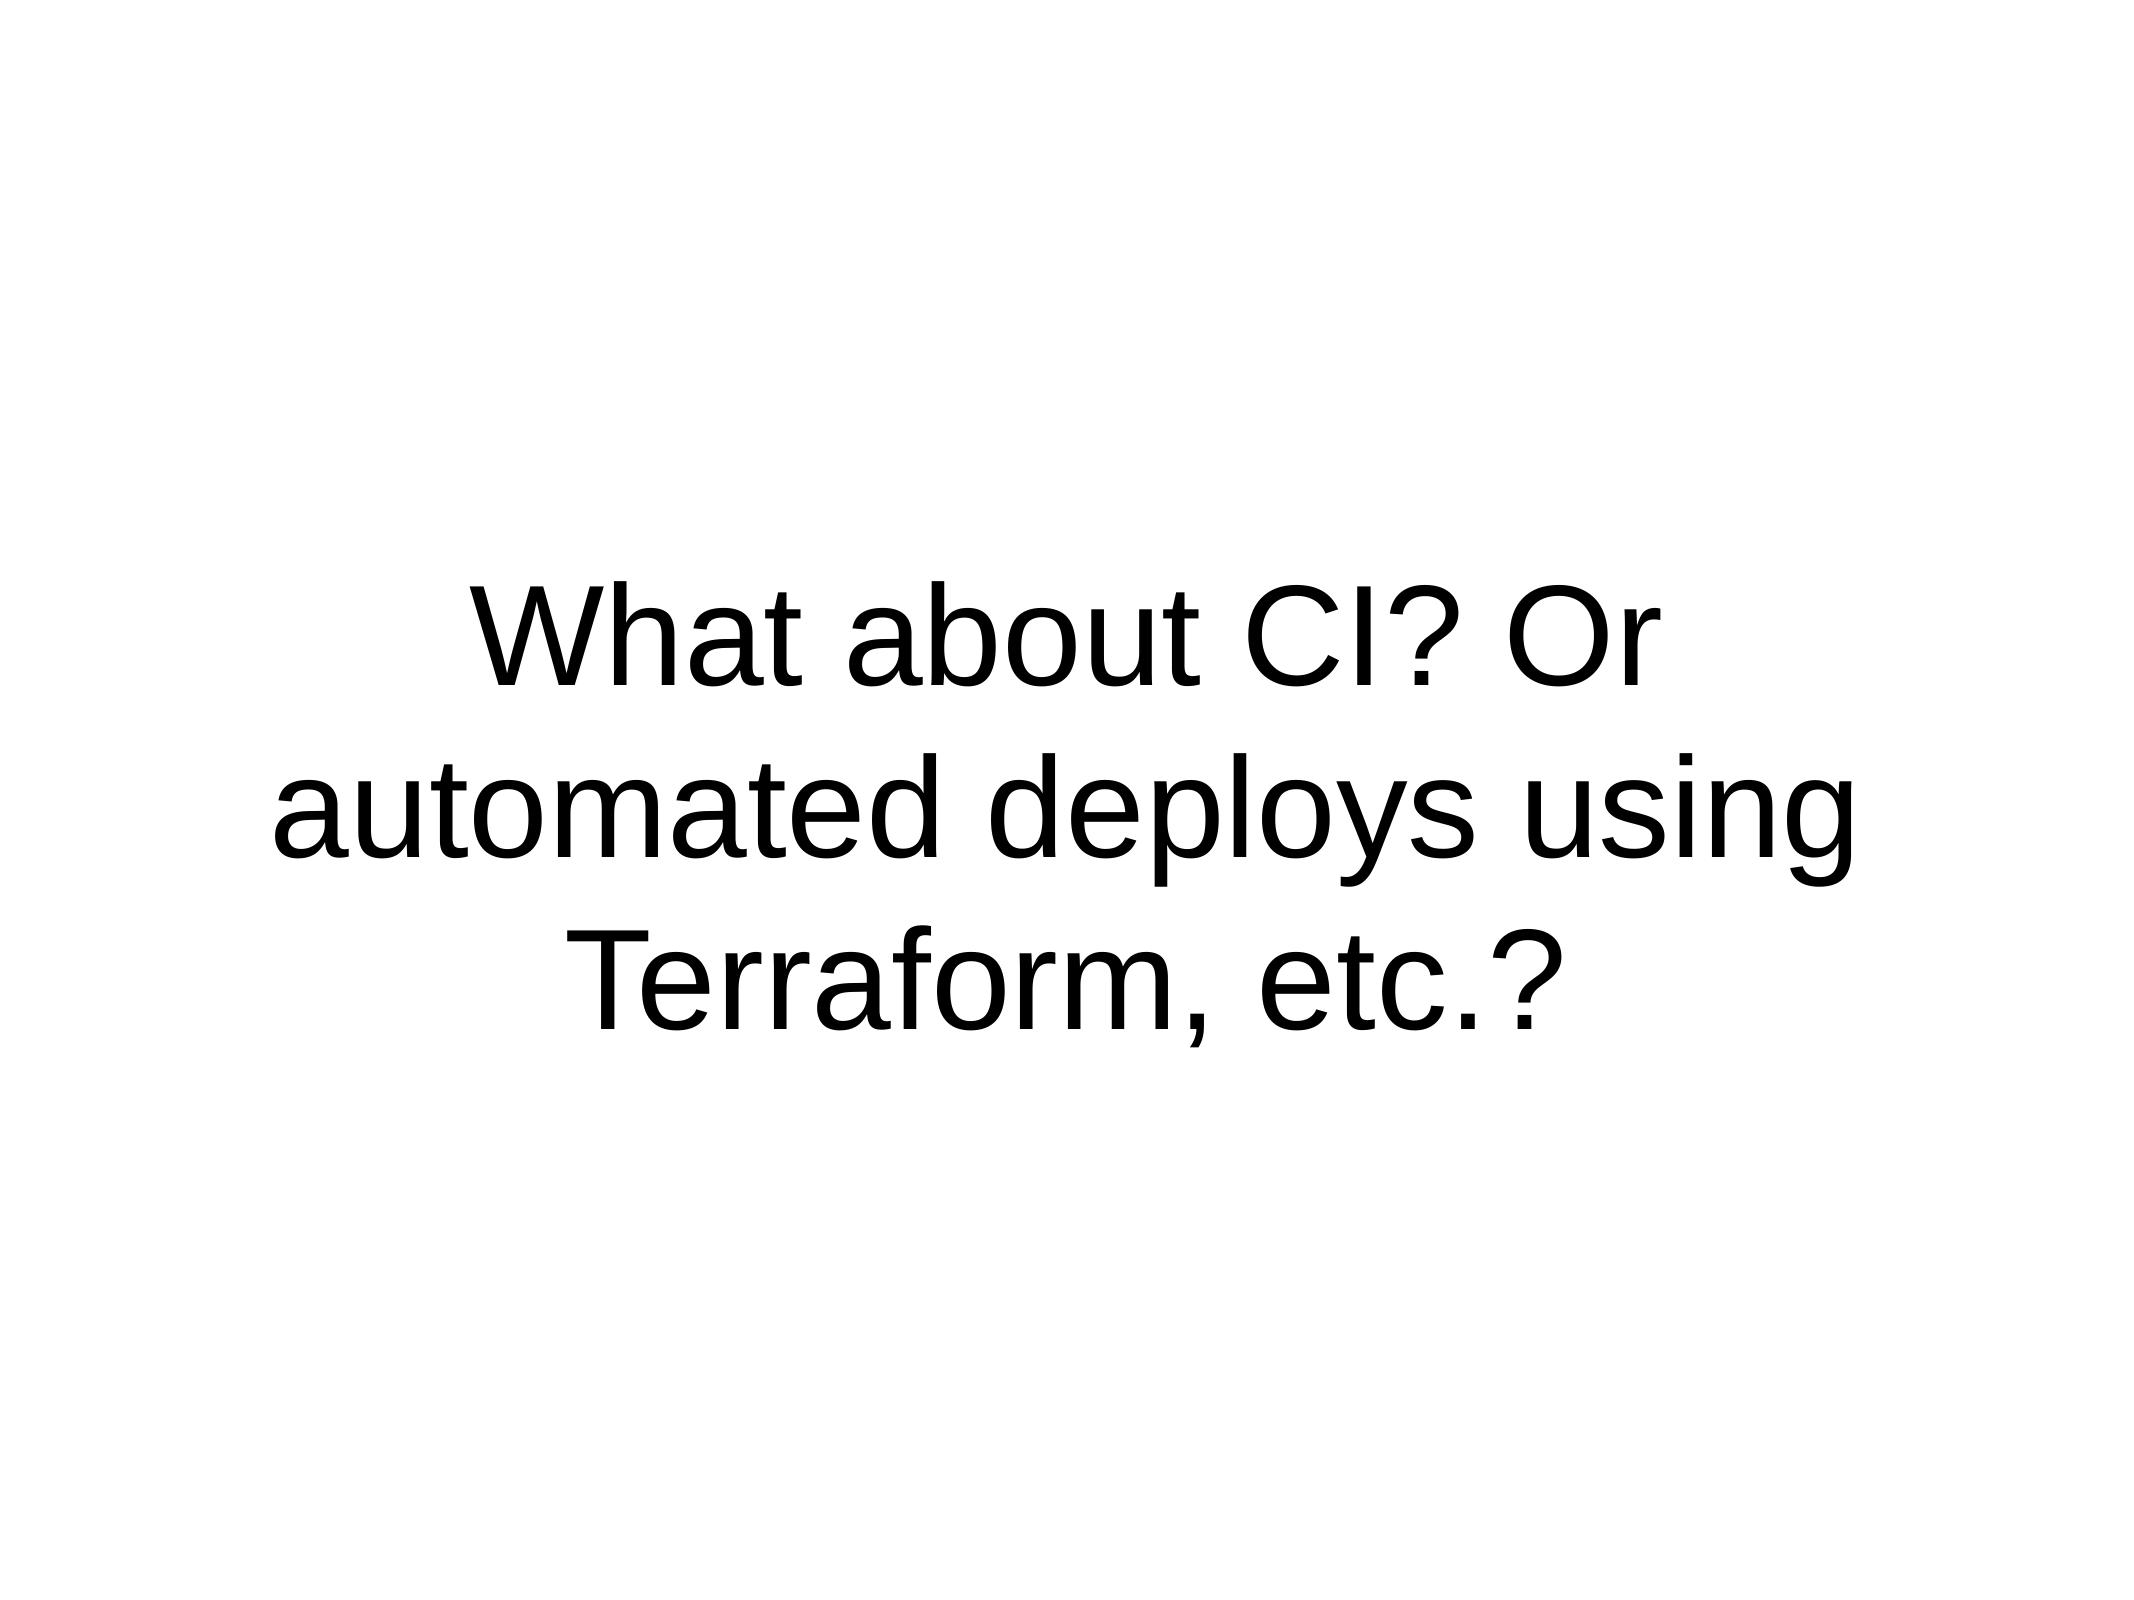

# What about CI? Or automated deploys using Terraform, etc.?